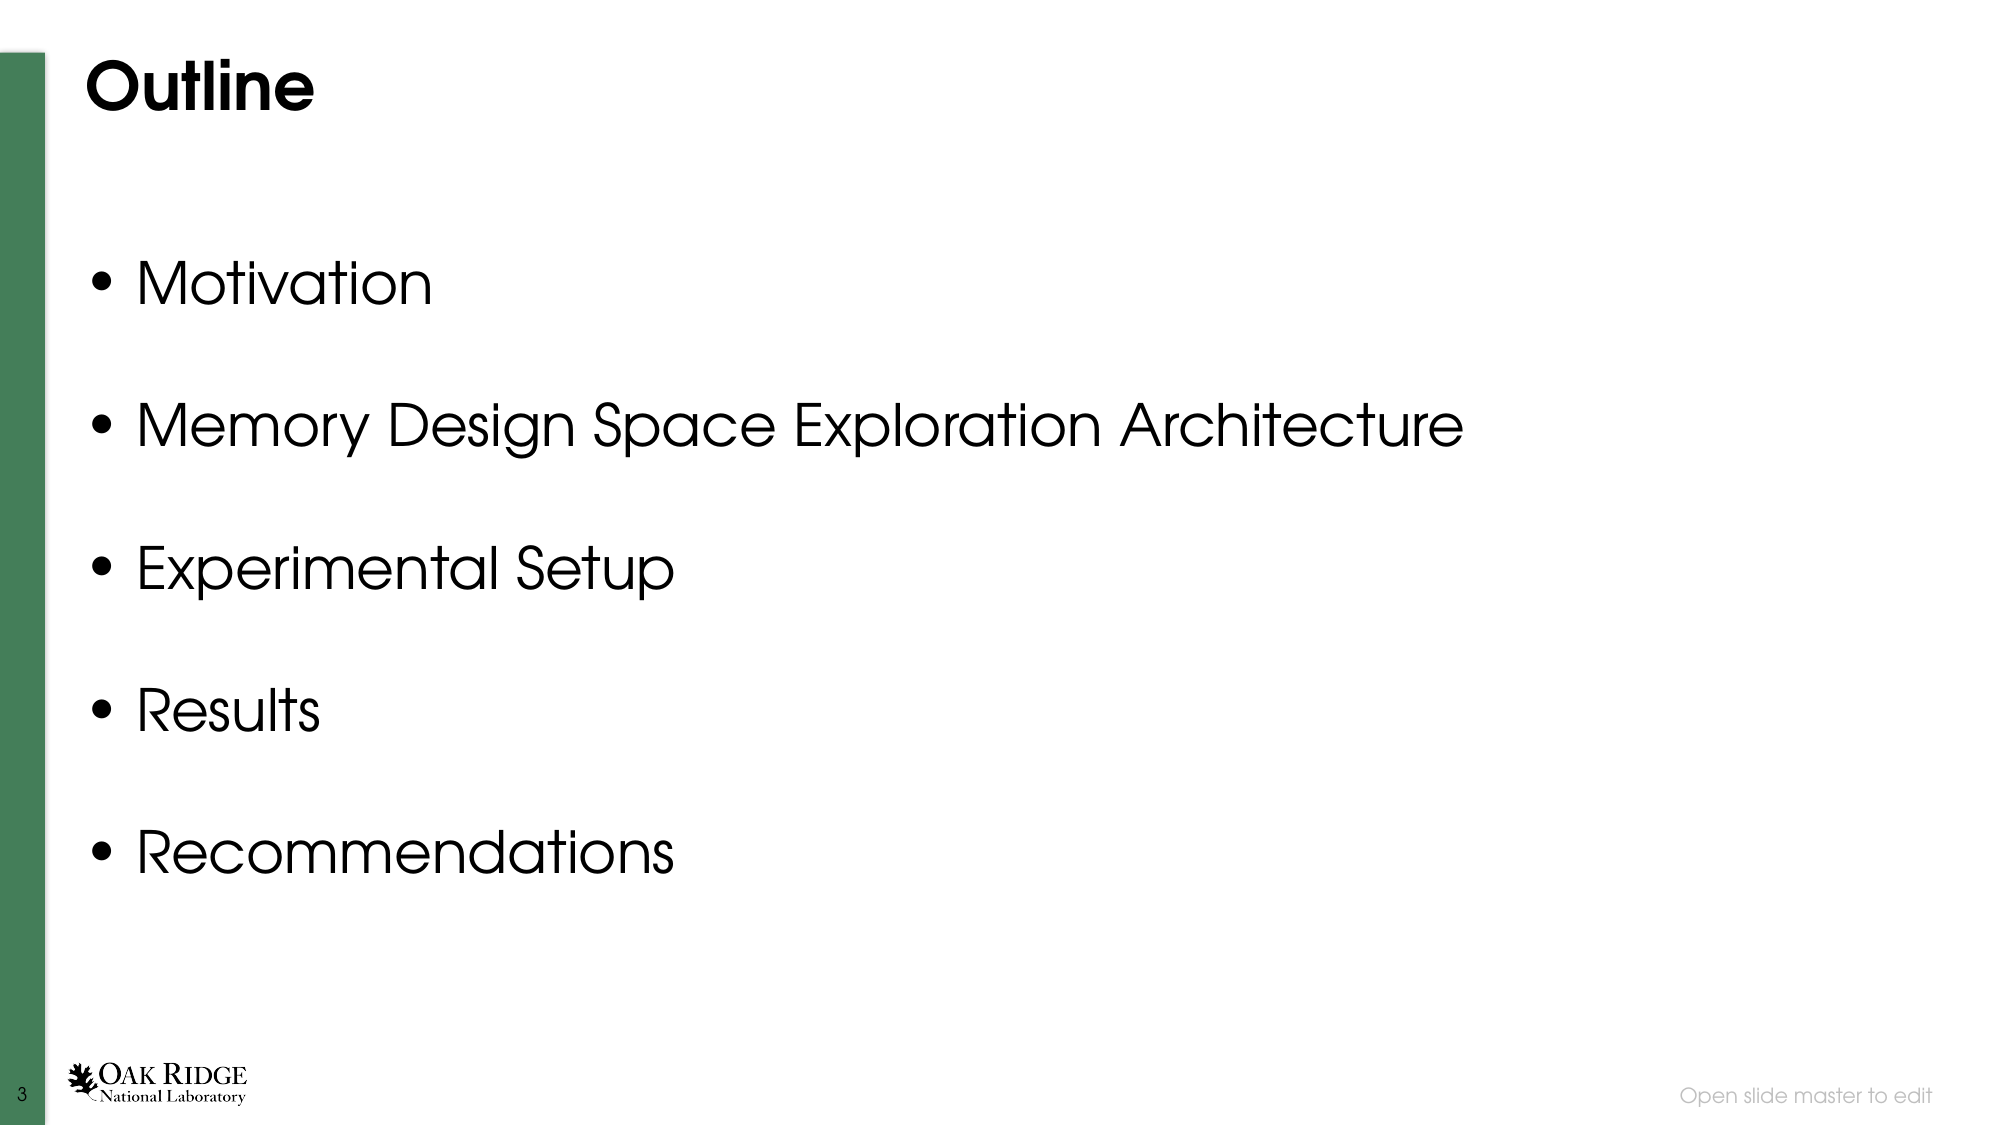

# Outline
Motivation
Memory Design Space Exploration Architecture
Experimental Setup
Results
Recommendations